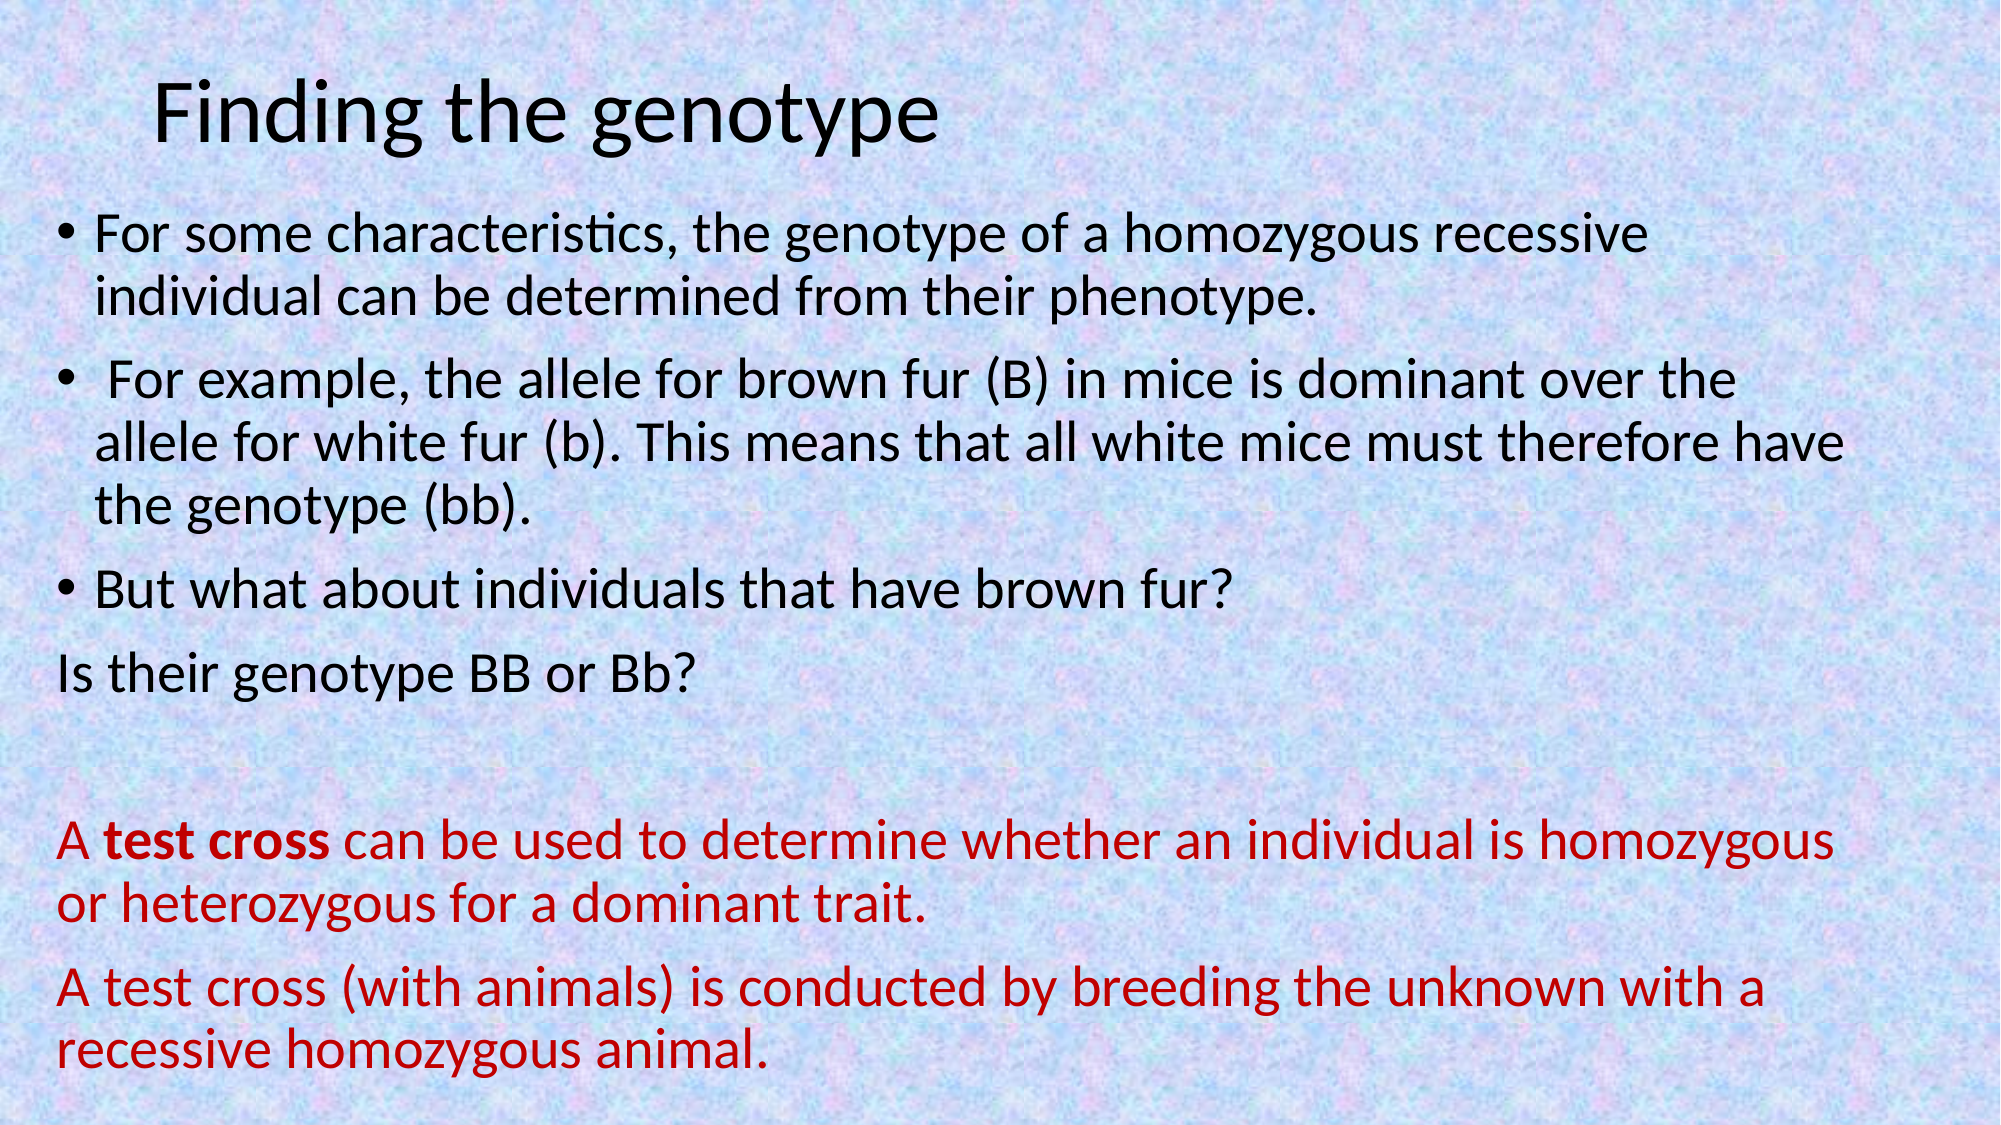

# Finding the genotype
For some characteristics, the genotype of a homozygous recessive individual can be determined from their phenotype.
 For example, the allele for brown fur (B) in mice is dominant over the allele for white fur (b). This means that all white mice must therefore have the genotype (bb).
But what about individuals that have brown fur?
Is their genotype BB or Bb?

A test cross can be used to determine whether an individual is homozygous or heterozygous for a dominant trait.
A test cross (with animals) is conducted by breeding the unknown with a recessive homozygous animal.